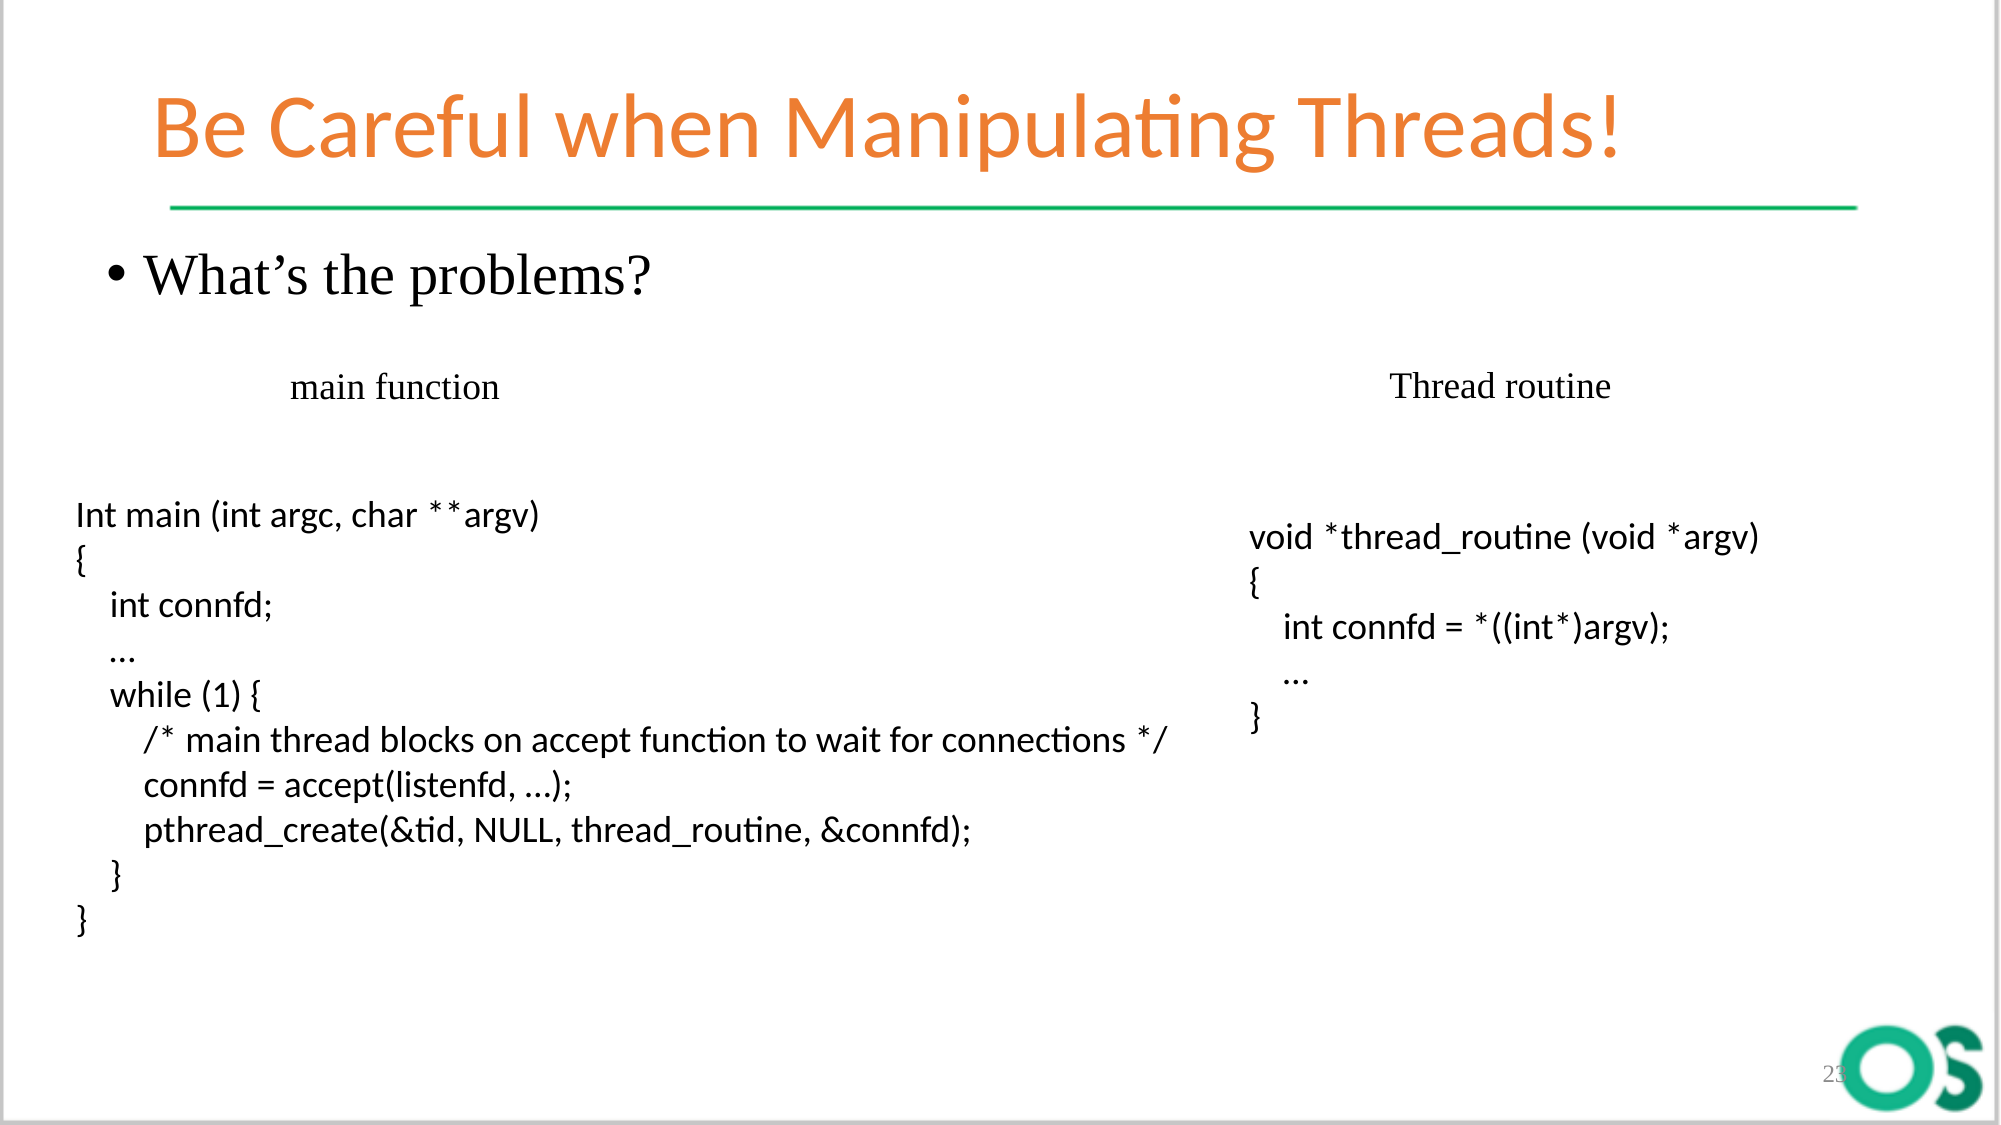

# Be Careful when Manipulating Threads!
What’s the problems?

Thread routine
main function
Int main (int argc, char **argv)
{
    int connfd;
    …
    while (1) {
        /* main thread blocks on accept function to wait for connections */
        connfd = accept(listenfd, …);
        pthread_create(&tid, NULL, thread_routine, &connfd);
    }
}

void *thread_routine (void *argv)
{
    int connfd = *((int*)argv);
    …
}
23